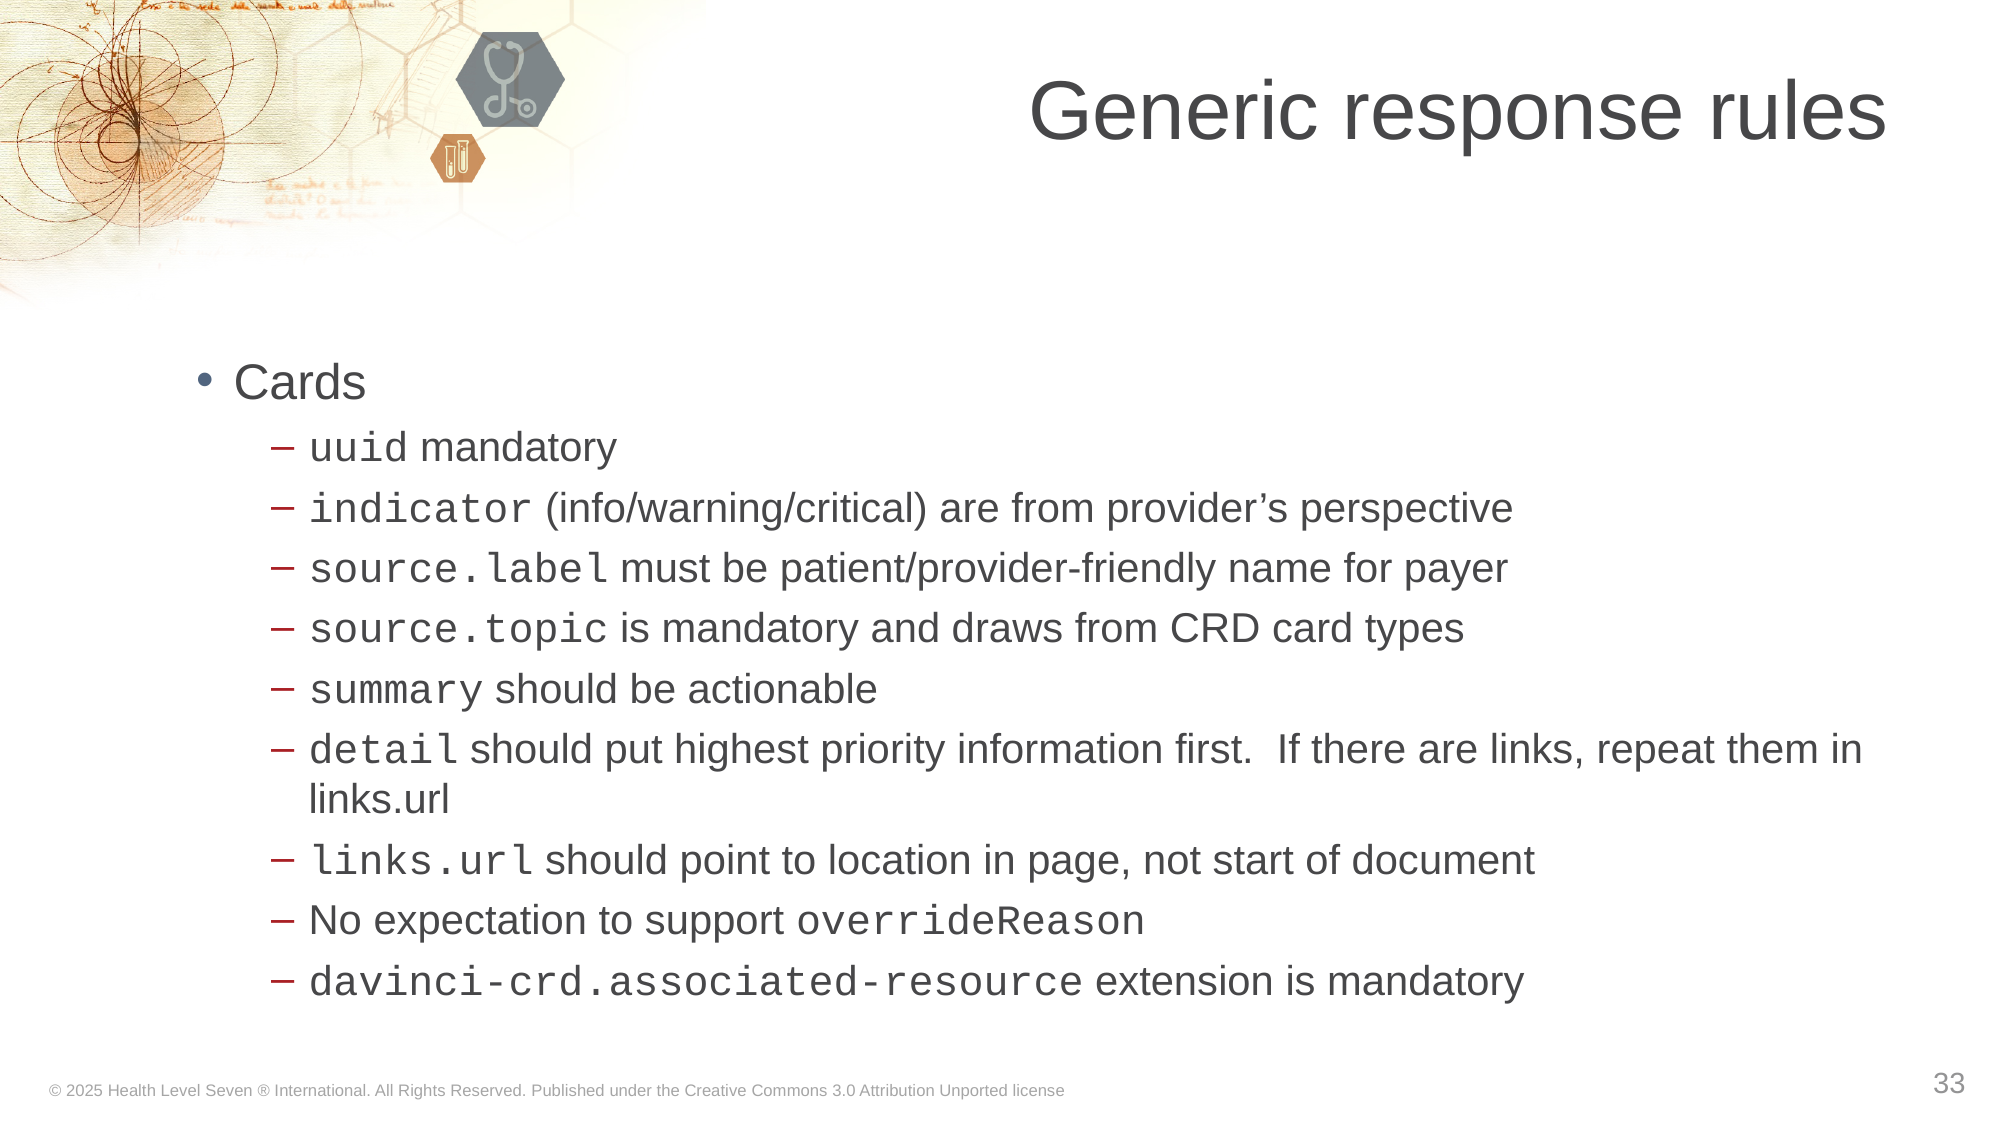

# Generic response rules
Cards
uuid mandatory
indicator (info/warning/critical) are from provider’s perspective
source.label must be patient/provider-friendly name for payer
source.topic is mandatory and draws from CRD card types
summary should be actionable
detail should put highest priority information first.  If there are links, repeat them in links.url
links.url should point to location in page, not start of document
No expectation to support overrideReason
davinci-crd.associated-resource extension is mandatory
33